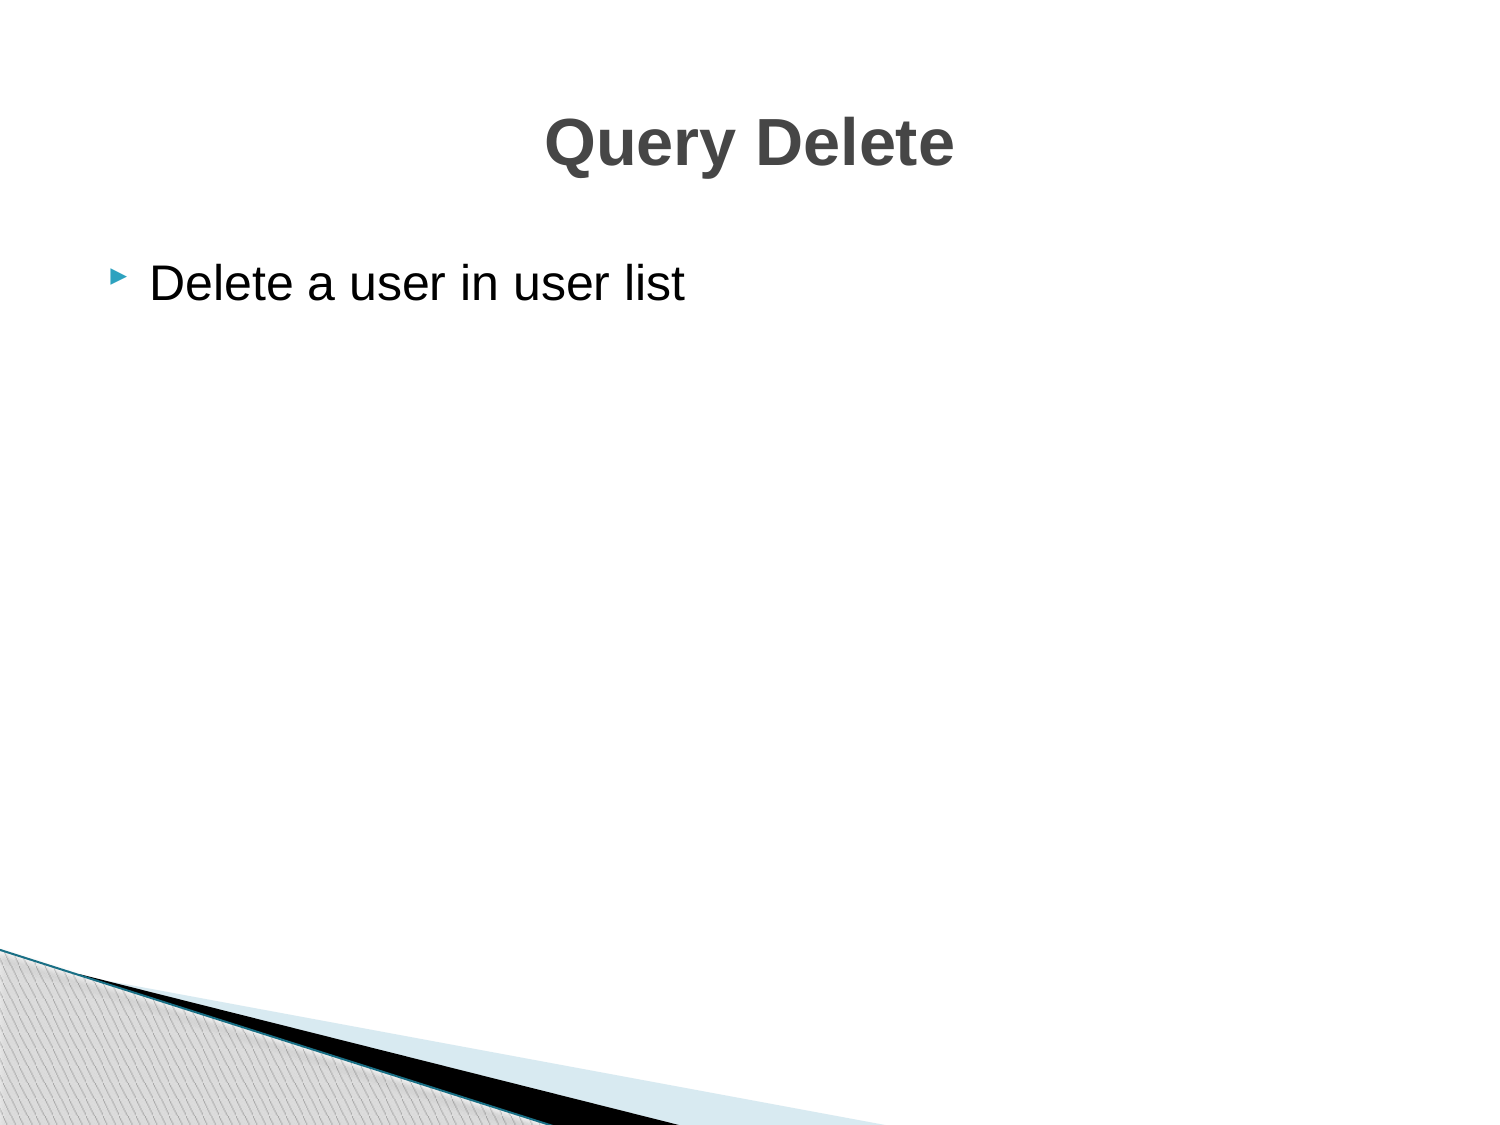

# Query Delete
Delete a user in user list